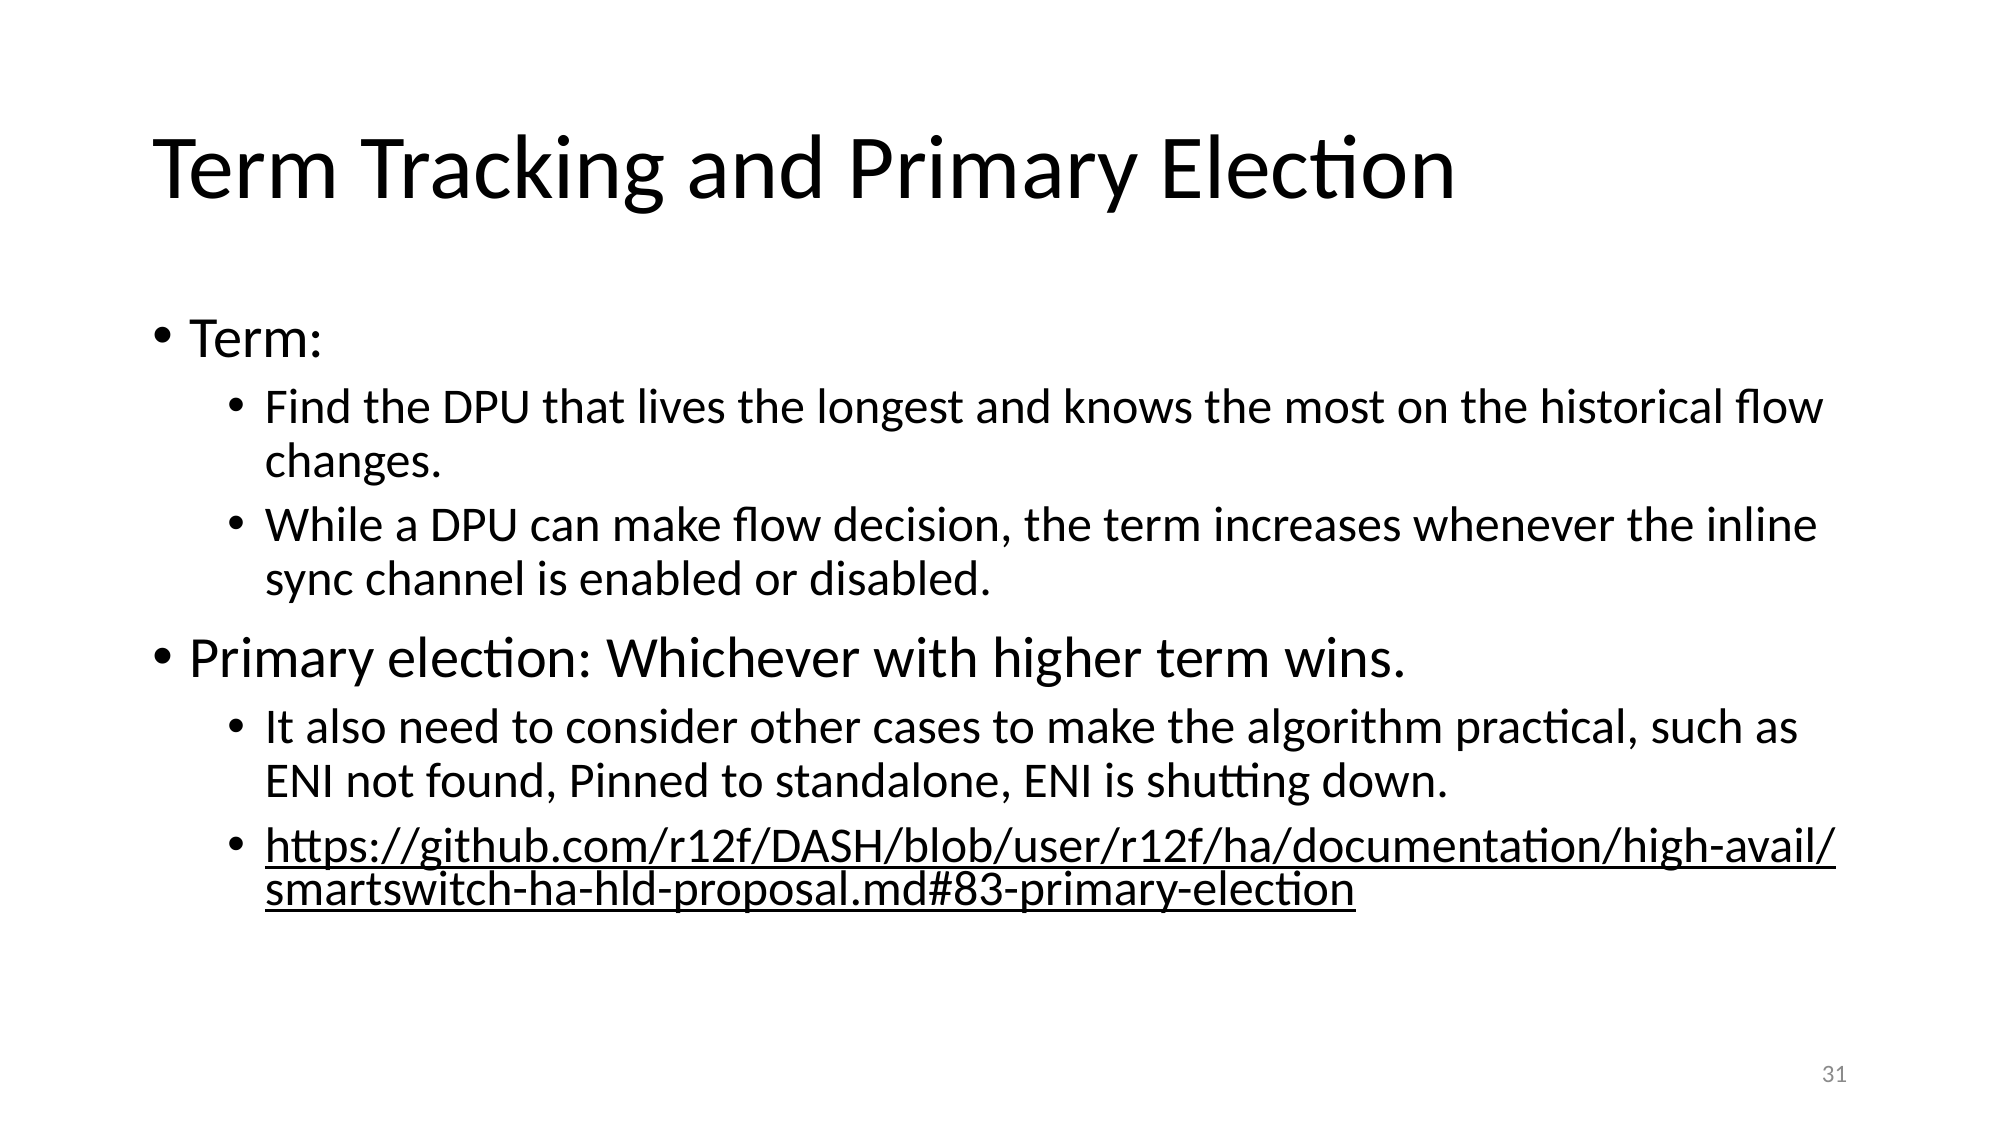

# Term Tracking and Primary Election
Term:
Find the DPU that lives the longest and knows the most on the historical flow changes.
While a DPU can make flow decision, the term increases whenever the inline sync channel is enabled or disabled.
Primary election: Whichever with higher term wins.
It also need to consider other cases to make the algorithm practical, such as ENI not found, Pinned to standalone, ENI is shutting down.
https://github.com/r12f/DASH/blob/user/r12f/ha/documentation/high-avail/smartswitch-ha-hld-proposal.md#83-primary-election
31